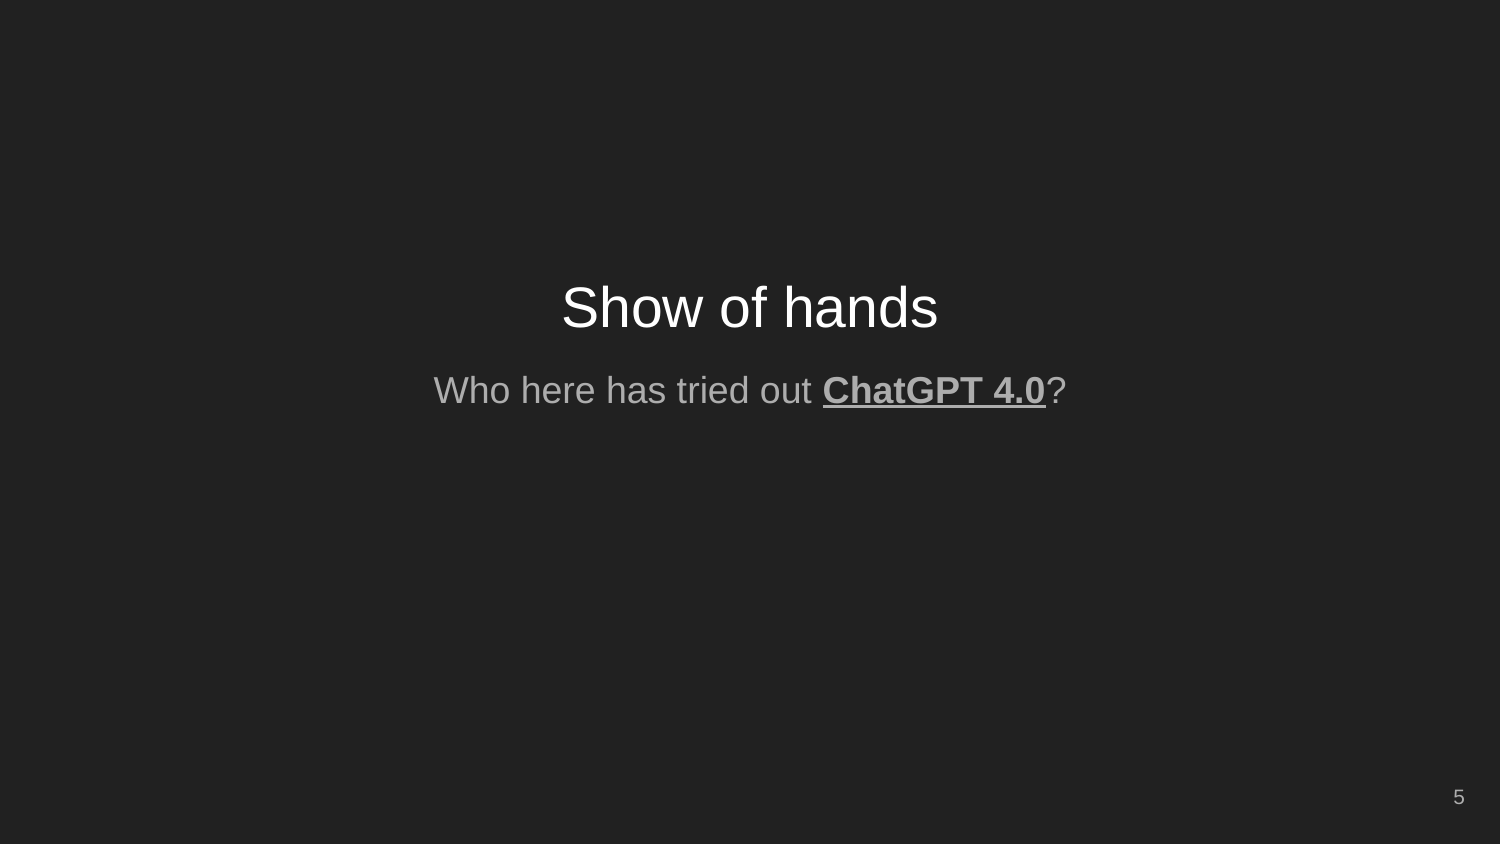

# Show of hands
Who here has tried out ChatGPT 4.0?
5